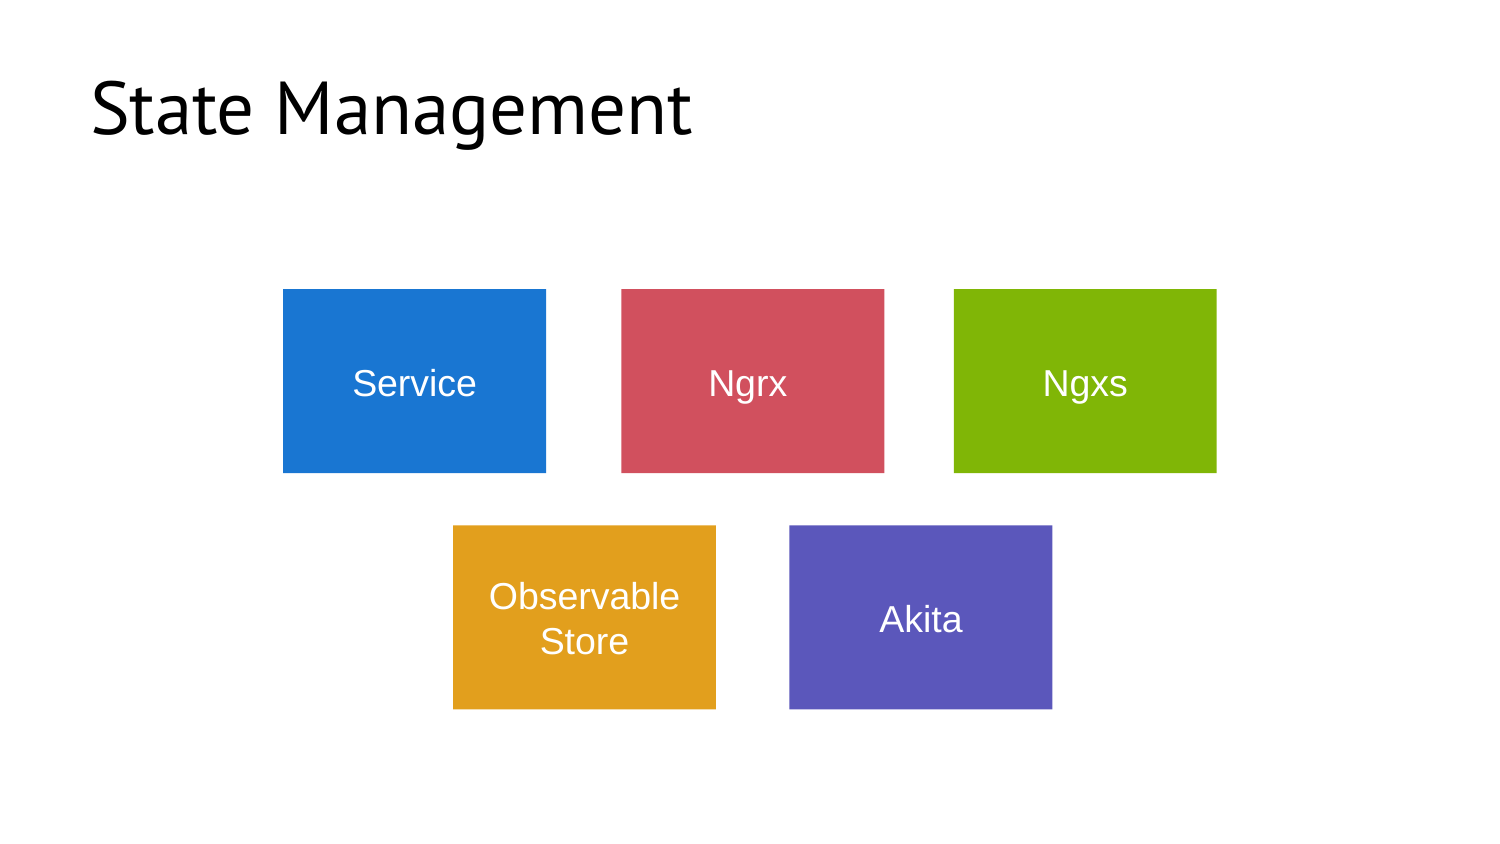

# State Management

Service
Ngrx
Ngxs
Observable Store
Akita